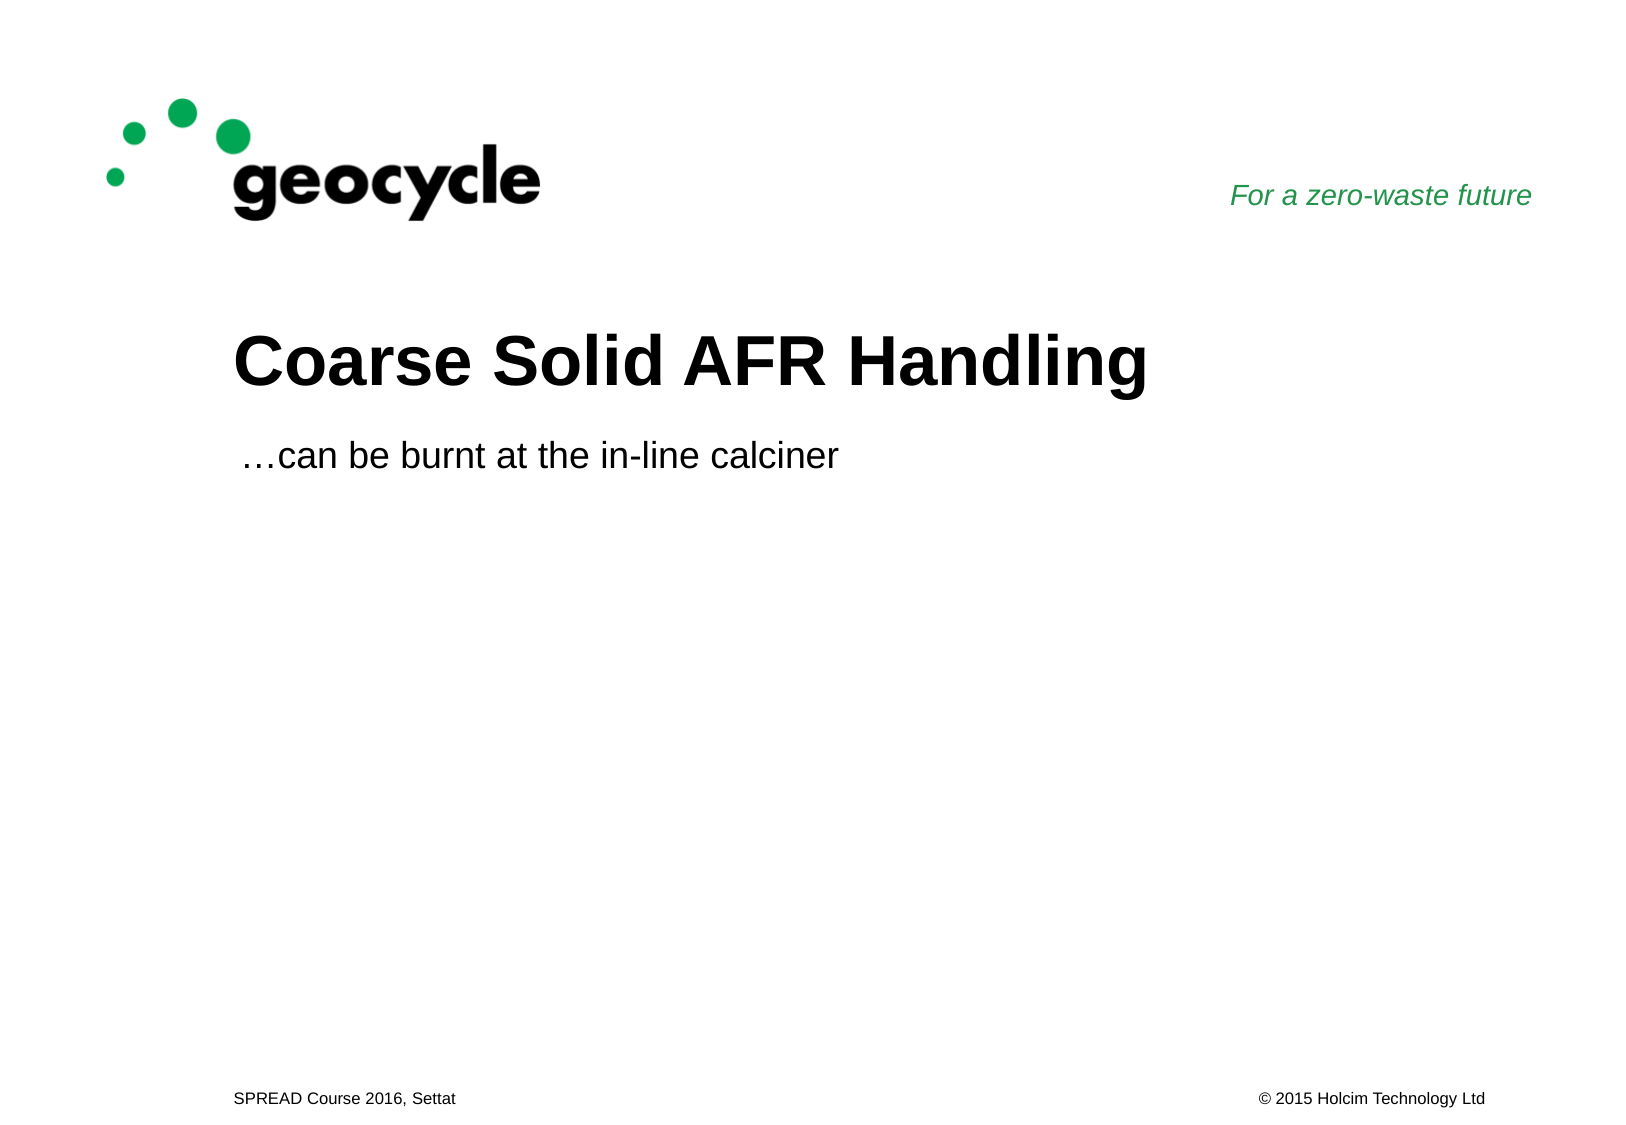

# Coarse Solid AFR Handling
…can be burnt at the in-line calciner
SPREAD Course 2016, Settat